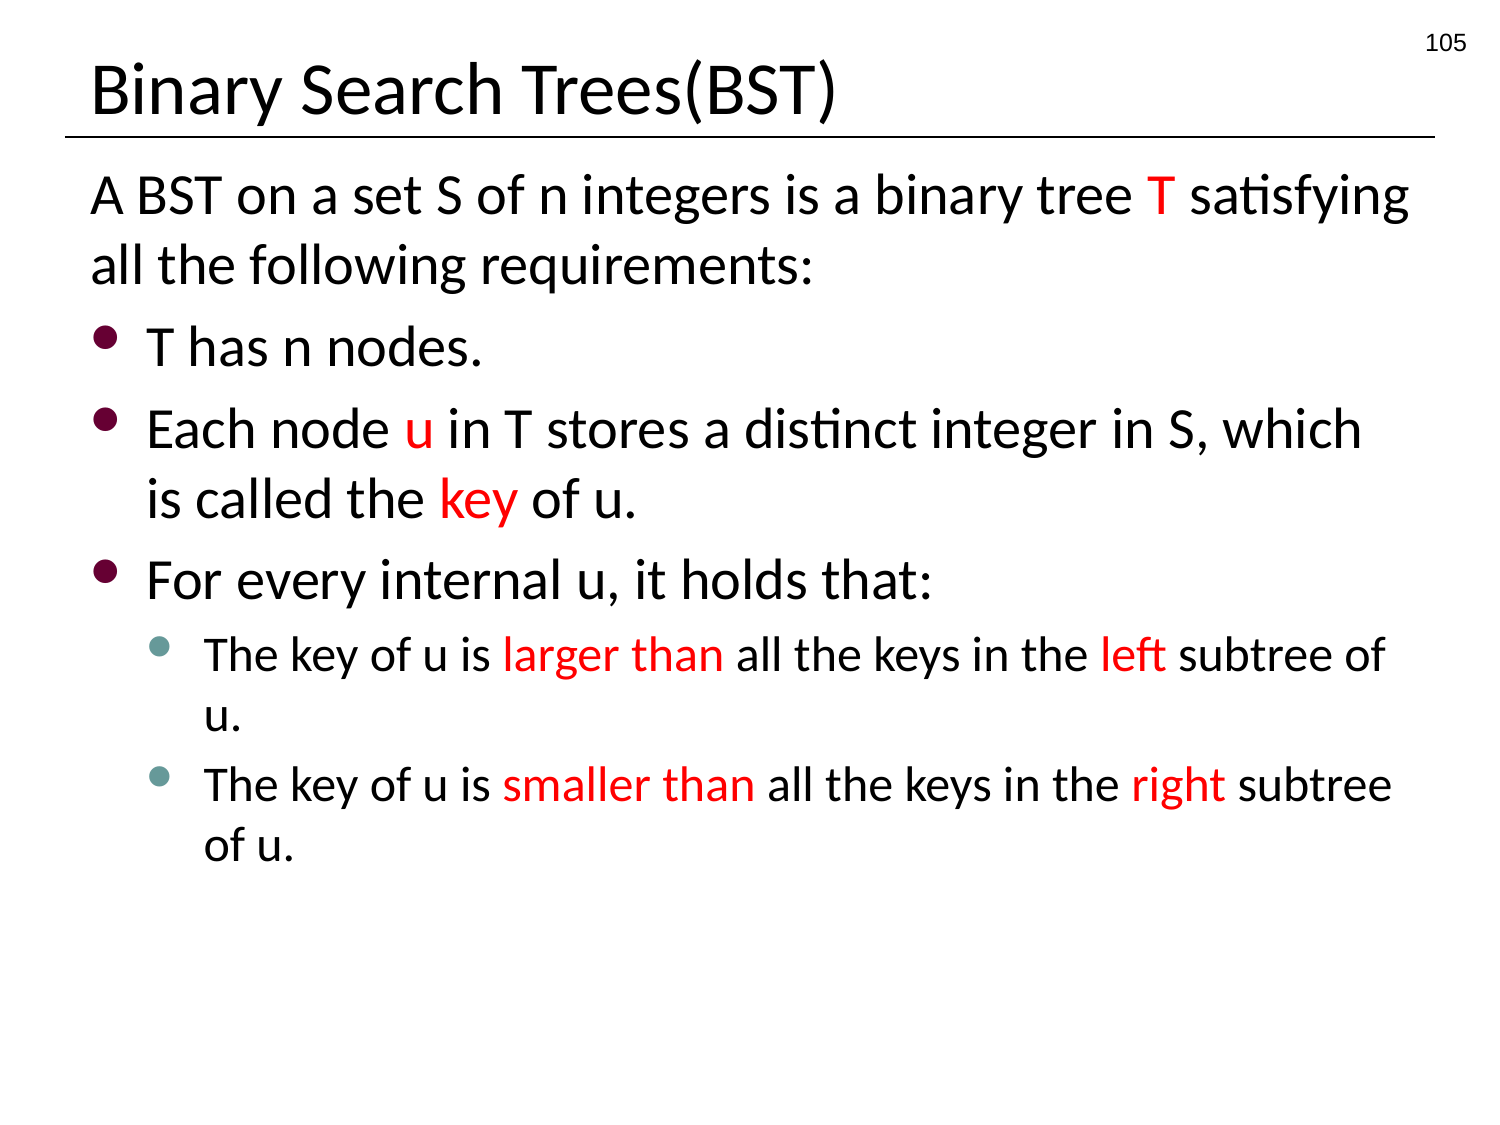

105
# Binary Search Trees(BST)
A BST on a set S of n integers is a binary tree T satisfying all the following requirements:
T has n nodes.
Each node u in T stores a distinct integer in S, which is called the key of u.
For every internal u, it holds that:
The key of u is larger than all the keys in the left subtree of u.
The key of u is smaller than all the keys in the right subtree of u.